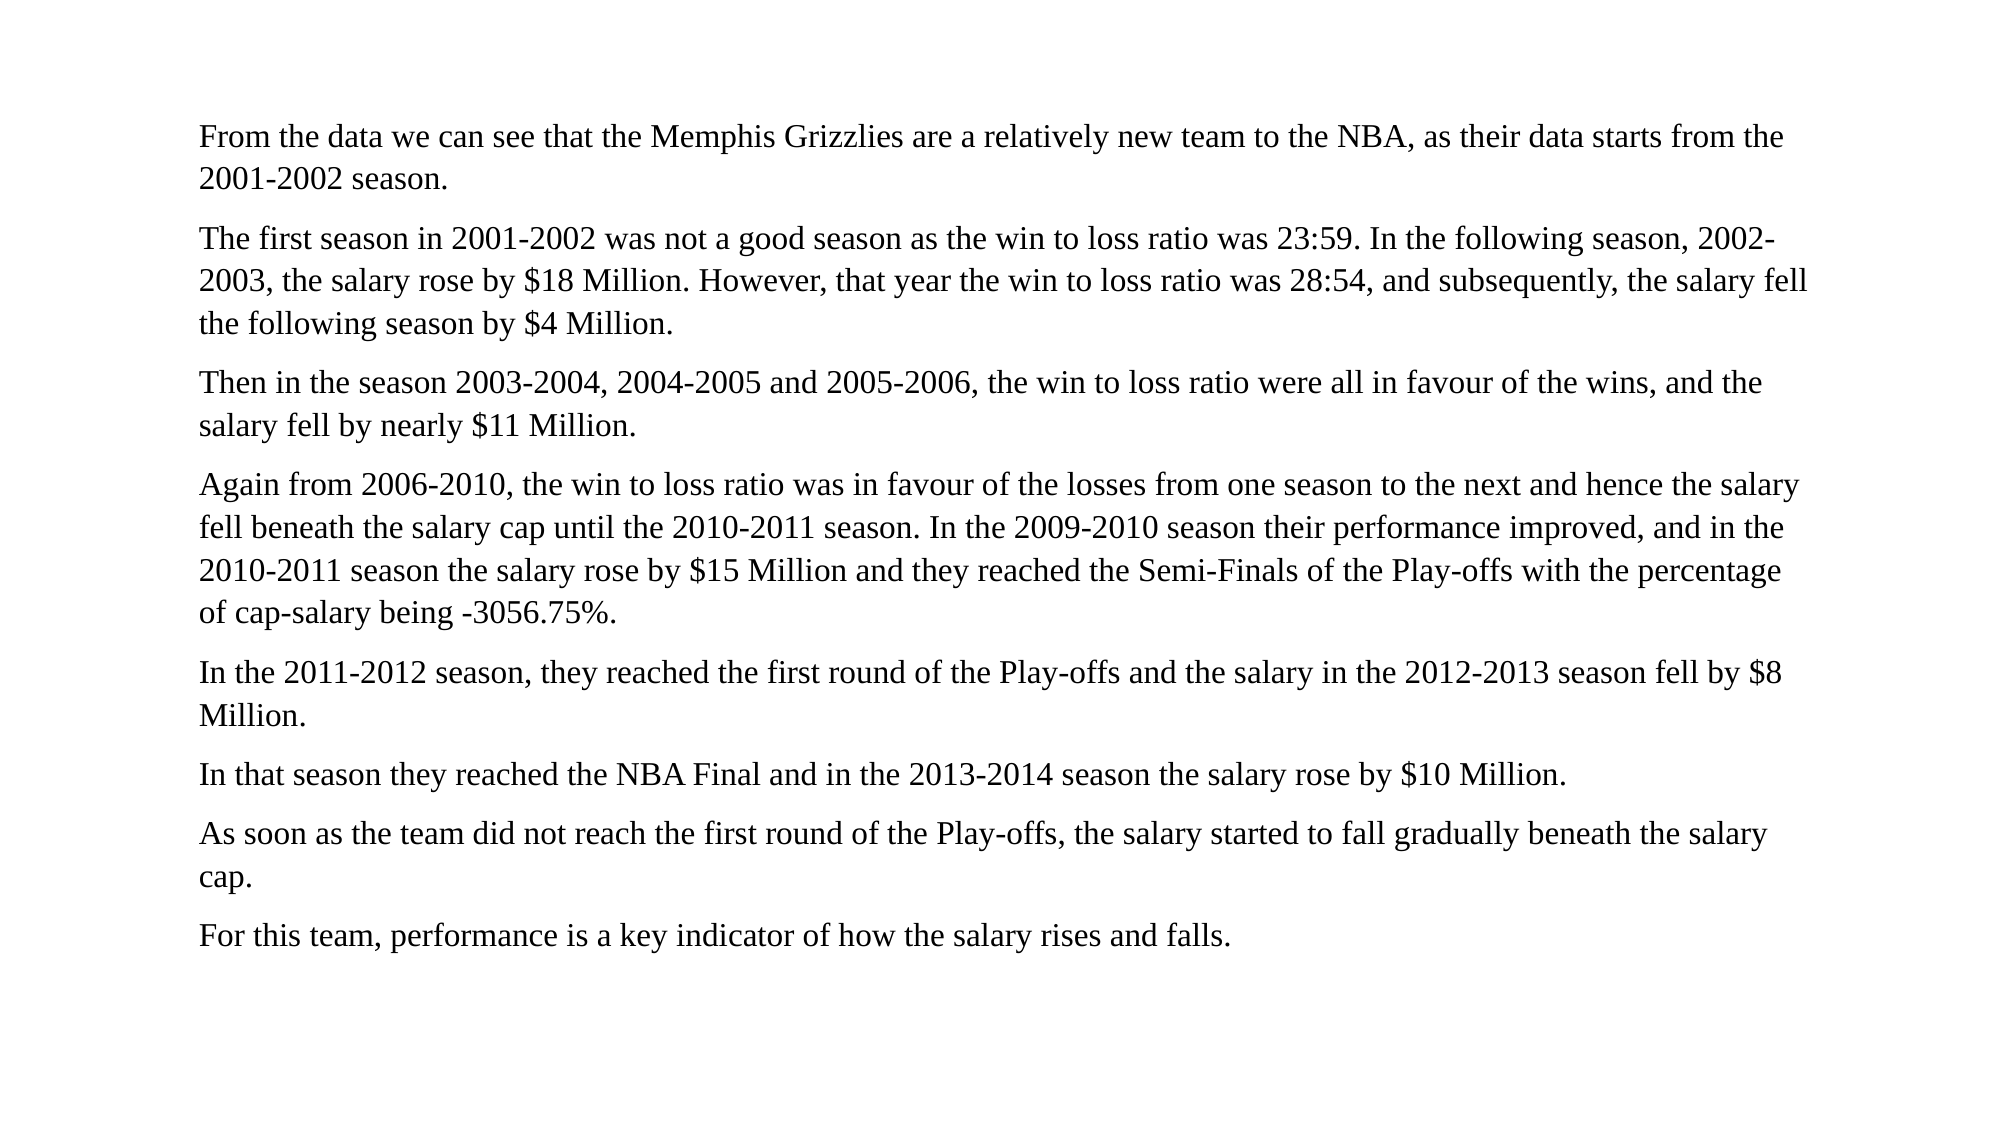

From the data we can see that the Memphis Grizzlies are a relatively new team to the NBA, as their data starts from the 2001-2002 season.
The first season in 2001-2002 was not a good season as the win to loss ratio was 23:59. In the following season, 2002-2003, the salary rose by $18 Million. However, that year the win to loss ratio was 28:54, and subsequently, the salary fell the following season by $4 Million.
Then in the season 2003-2004, 2004-2005 and 2005-2006, the win to loss ratio were all in favour of the wins, and the salary fell by nearly $11 Million.
Again from 2006-2010, the win to loss ratio was in favour of the losses from one season to the next and hence the salary fell beneath the salary cap until the 2010-2011 season. In the 2009-2010 season their performance improved, and in the 2010-2011 season the salary rose by $15 Million and they reached the Semi-Finals of the Play-offs with the percentage of cap-salary being -3056.75%.
In the 2011-2012 season, they reached the first round of the Play-offs and the salary in the 2012-2013 season fell by $8 Million.
In that season they reached the NBA Final and in the 2013-2014 season the salary rose by $10 Million.
As soon as the team did not reach the first round of the Play-offs, the salary started to fall gradually beneath the salary cap.
For this team, performance is a key indicator of how the salary rises and falls.